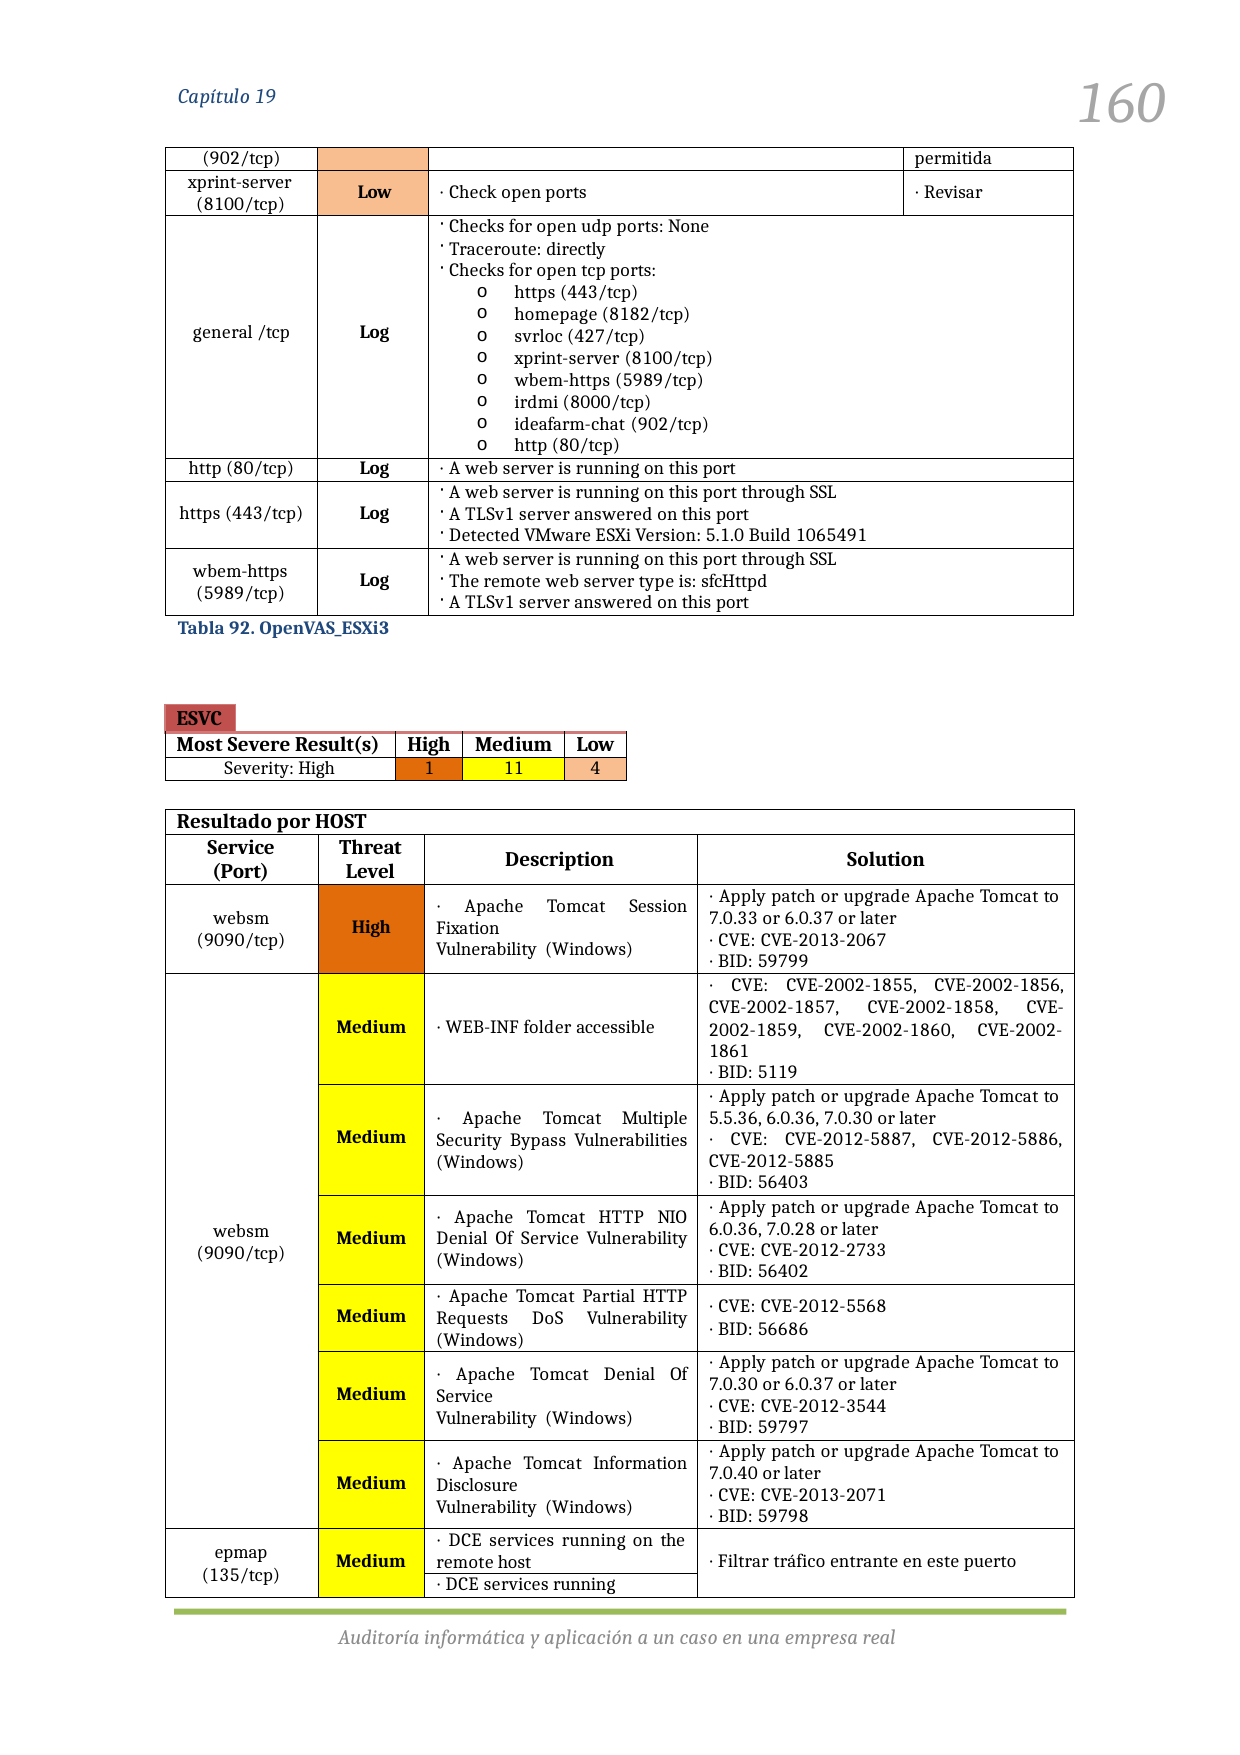

160
Capítulo 19
| (902/tcp) |  |  | permitida |
| --- | --- | --- | --- |
| xprint-server (8100/tcp) | Low | · Check open ports | · Revisar |
| general /tcp | Log | Checks for open udp ports: None Traceroute: directly Checks for open tcp ports: https (443/tcp) homepage (8182/tcp) svrloc (427/tcp) xprint-server (8100/tcp) wbem-https (5989/tcp) irdmi (8000/tcp) ideafarm-chat (902/tcp) http (80/tcp) |  |
| http (80/tcp) | Log | · A web server is running on this port |  |
| https (443/tcp) | Log | A web server is running on this port through SSL A TLSv1 server answered on this port Detected VMware ESXi Version: 5.1.0 Build 1065491 |  |
| wbem-https (5989/tcp) | Log | A web server is running on this port through SSL The remote web server type is: sfcHttpd A TLSv1 server answered on this port |  |
Tabla 92. OpenVAS_ESXi3
| ESVC |  |  |  |  |
| --- | --- | --- | --- | --- |
| Most Severe Result(s) |  | High | Medium | Low |
| Severity: High |  | 1 | 11 | 4 |
| Resultado por HOST |  |  |  |
| --- | --- | --- | --- |
| Service (Port) | Threat Level | Description | Solution |
| websm (9090/tcp) | High | · Apache Tomcat Session Fixation Vulnerability (Windows) | · Apply patch or upgrade Apache Tomcat to 7.0.33 or 6.0.37 or later · CVE: CVE-2013-2067 · BID: 59799 |
| websm (9090/tcp) | Medium | · WEB-INF folder accessible | · CVE: CVE-2002-1855, CVE-2002-1856, CVE-2002-1857, CVE-2002-1858, CVE- 2002-1859, CVE-2002-1860, CVE-2002- 1861 · BID: 5119 |
|  | Medium | · Apache Tomcat Multiple Security Bypass Vulnerabilities (Windows) | · Apply patch or upgrade Apache Tomcat to 5.5.36, 6.0.36, 7.0.30 or later · CVE: CVE-2012-5887, CVE-2012-5886, CVE-2012-5885 · BID: 56403 |
|  | Medium | · Apache Tomcat HTTP NIO Denial Of Service Vulnerability (Windows) | · Apply patch or upgrade Apache Tomcat to 6.0.36, 7.0.28 or later · CVE: CVE-2012-2733 · BID: 56402 |
|  | Medium | · Apache Tomcat Partial HTTP Requests DoS Vulnerability (Windows) | · CVE: CVE-2012-5568 · BID: 56686 |
|  | Medium | · Apache Tomcat Denial Of Service Vulnerability (Windows) | · Apply patch or upgrade Apache Tomcat to 7.0.30 or 6.0.37 or later · CVE: CVE-2012-3544 · BID: 59797 |
|  | Medium | · Apache Tomcat Information Disclosure Vulnerability (Windows) | · Apply patch or upgrade Apache Tomcat to 7.0.40 or later · CVE: CVE-2013-2071 · BID: 59798 |
| epmap (135/tcp) | Medium | · DCE services running on the remote host | · Filtrar tráfico entrante en este puerto |
|  |  | · DCE services running |  |

Auditoría informática y aplicación a un caso en una empresa real